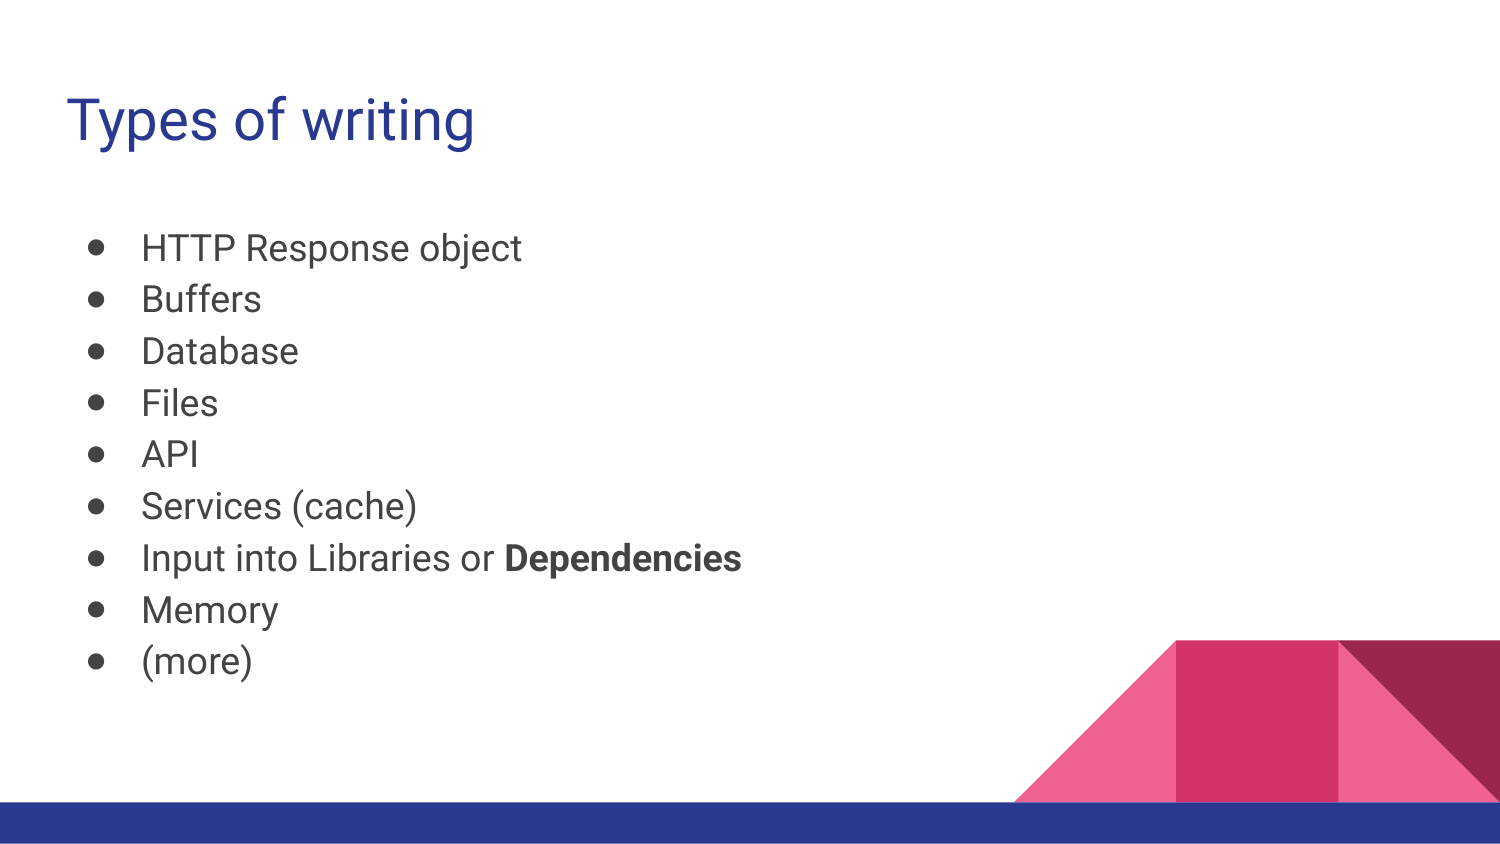

# Types of writing
HTTP Response object
Buffers
Database
Files
API
Services (cache)
Input into Libraries or Dependencies
Memory
(more)